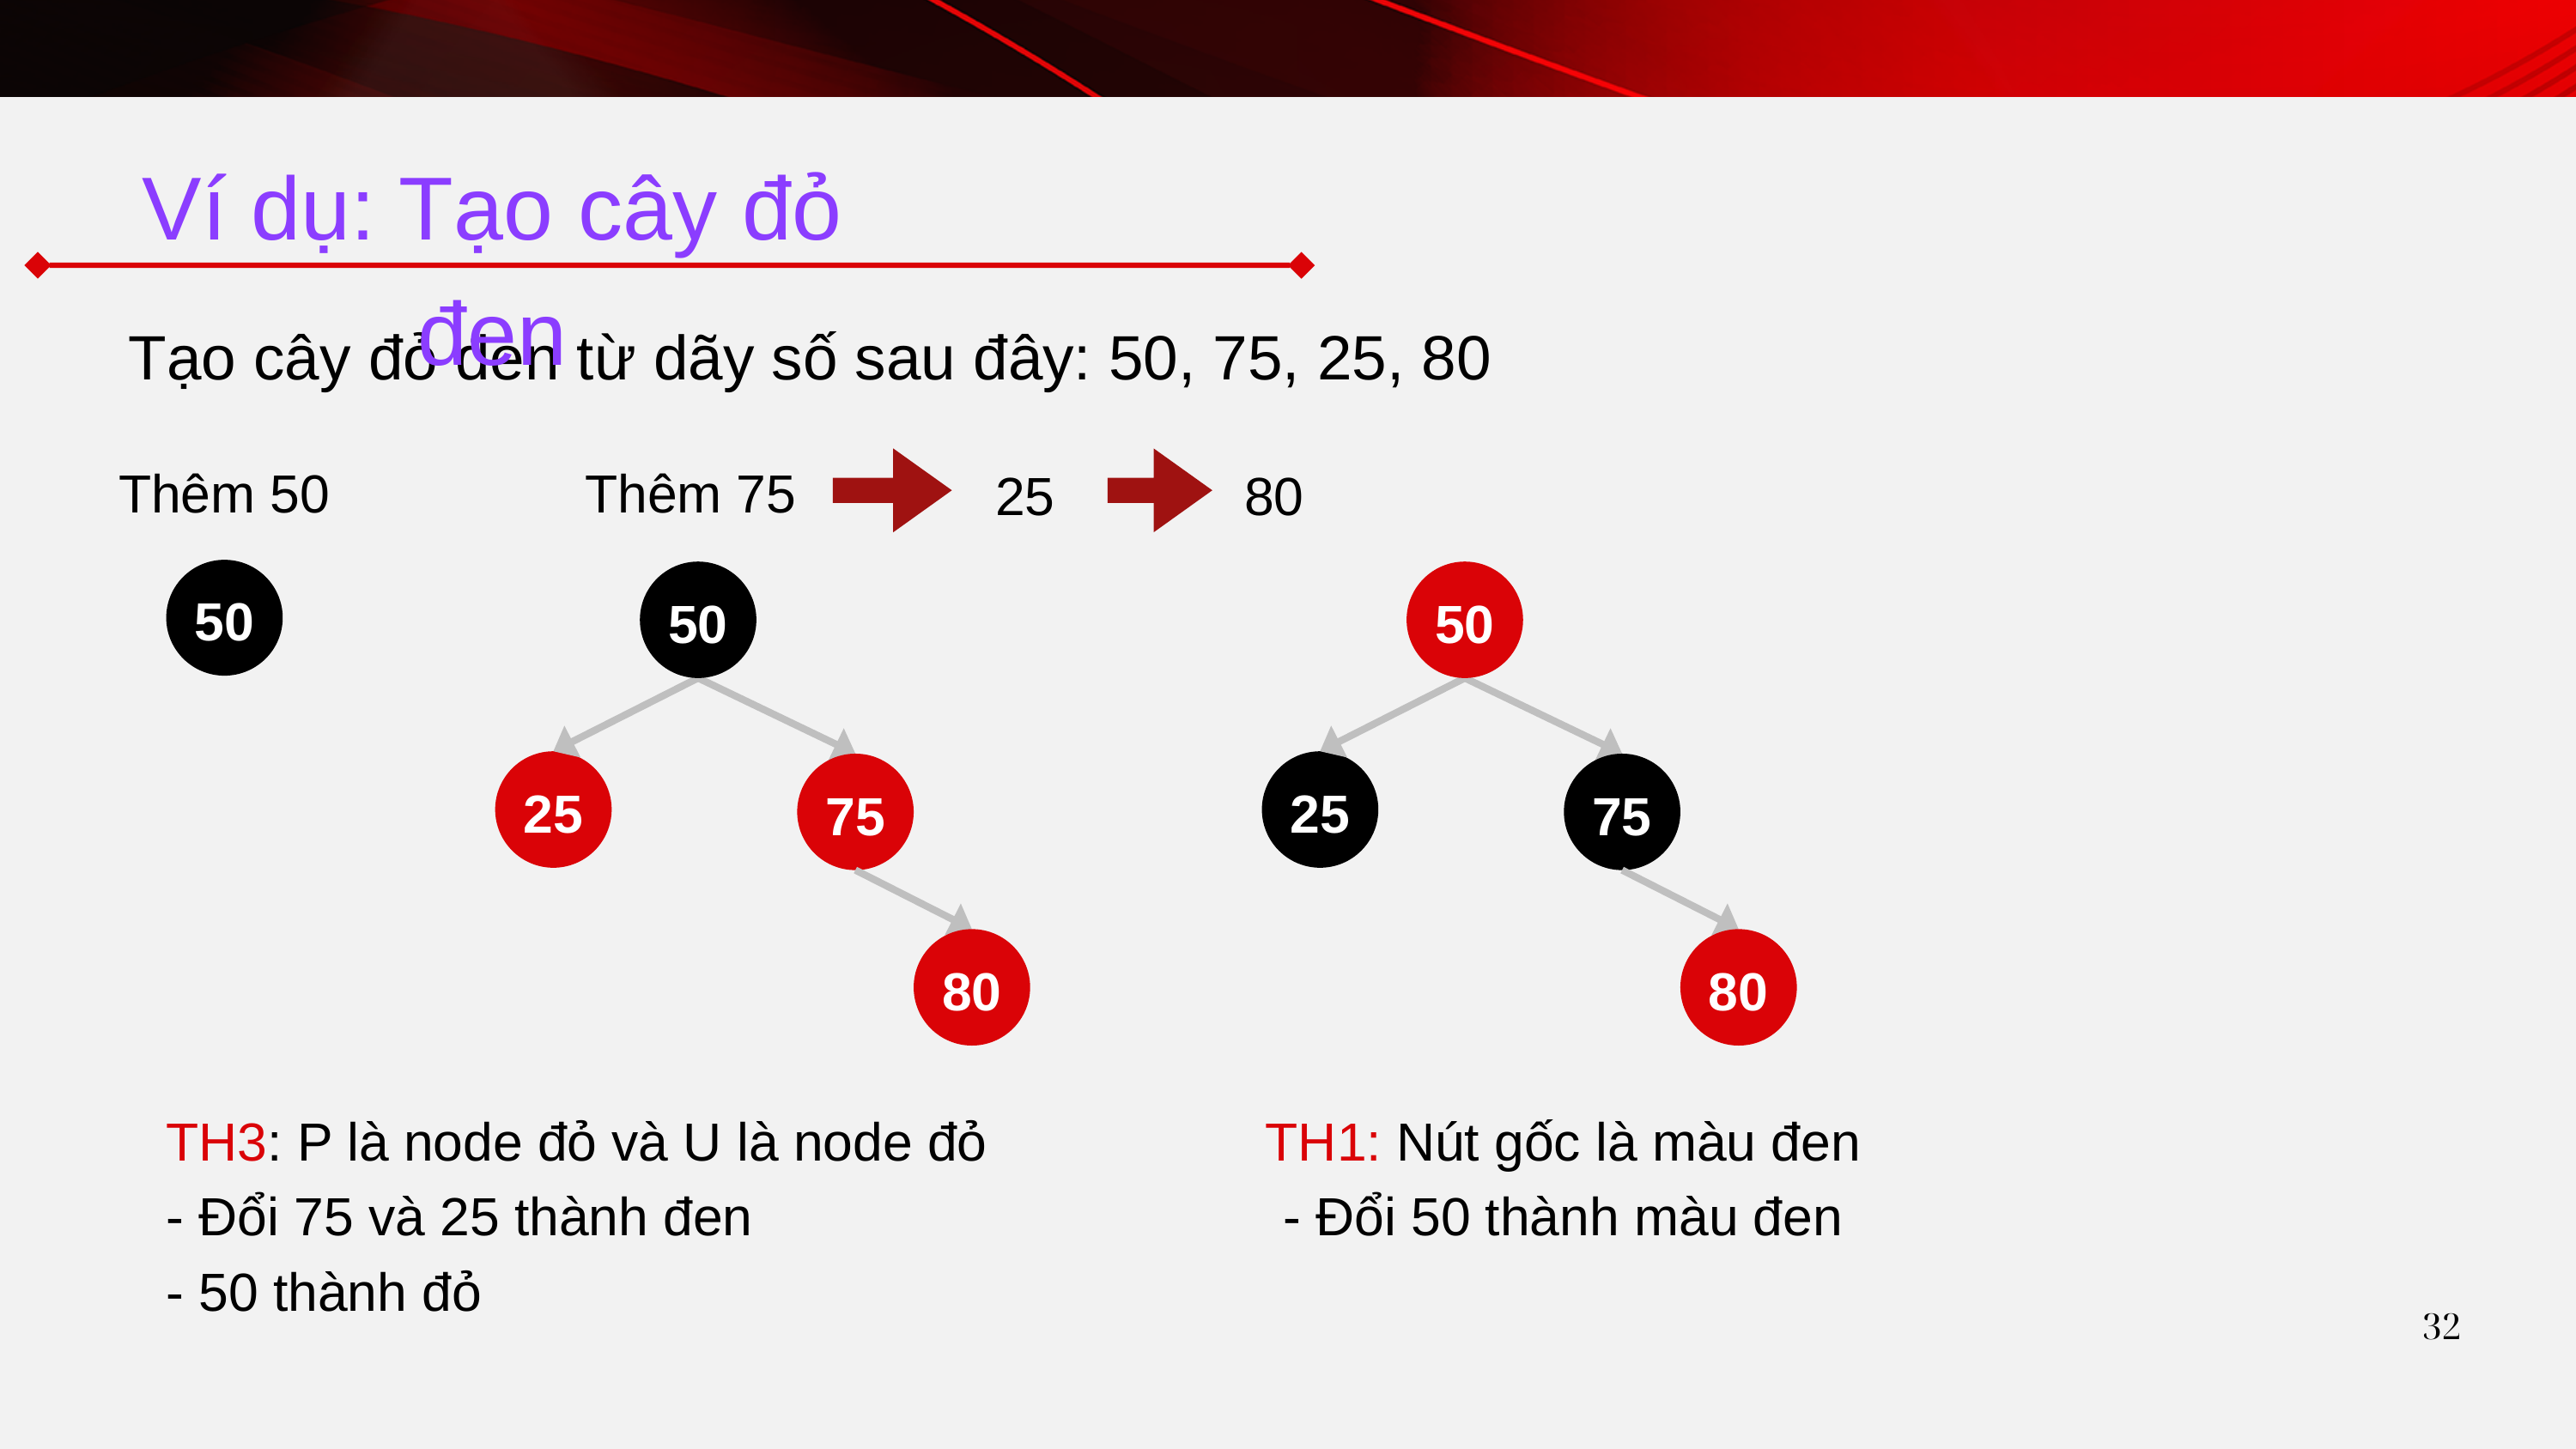

Ví dụ: Tạo cây đỏ đen

Tạo cây đỏ đen từ dãy số sau đây: 50, 75, 25, 80
Thêm 50
Thêm 75

25

80

50

50

75

50

25

75

80

25

80
TH3: P là node đỏ và U là node đỏ
- Đổi 75 và 25 thành đen
- 50 thành đỏ
TH1: Nút gốc là màu đen
- Đổi 50 thành màu đen
32